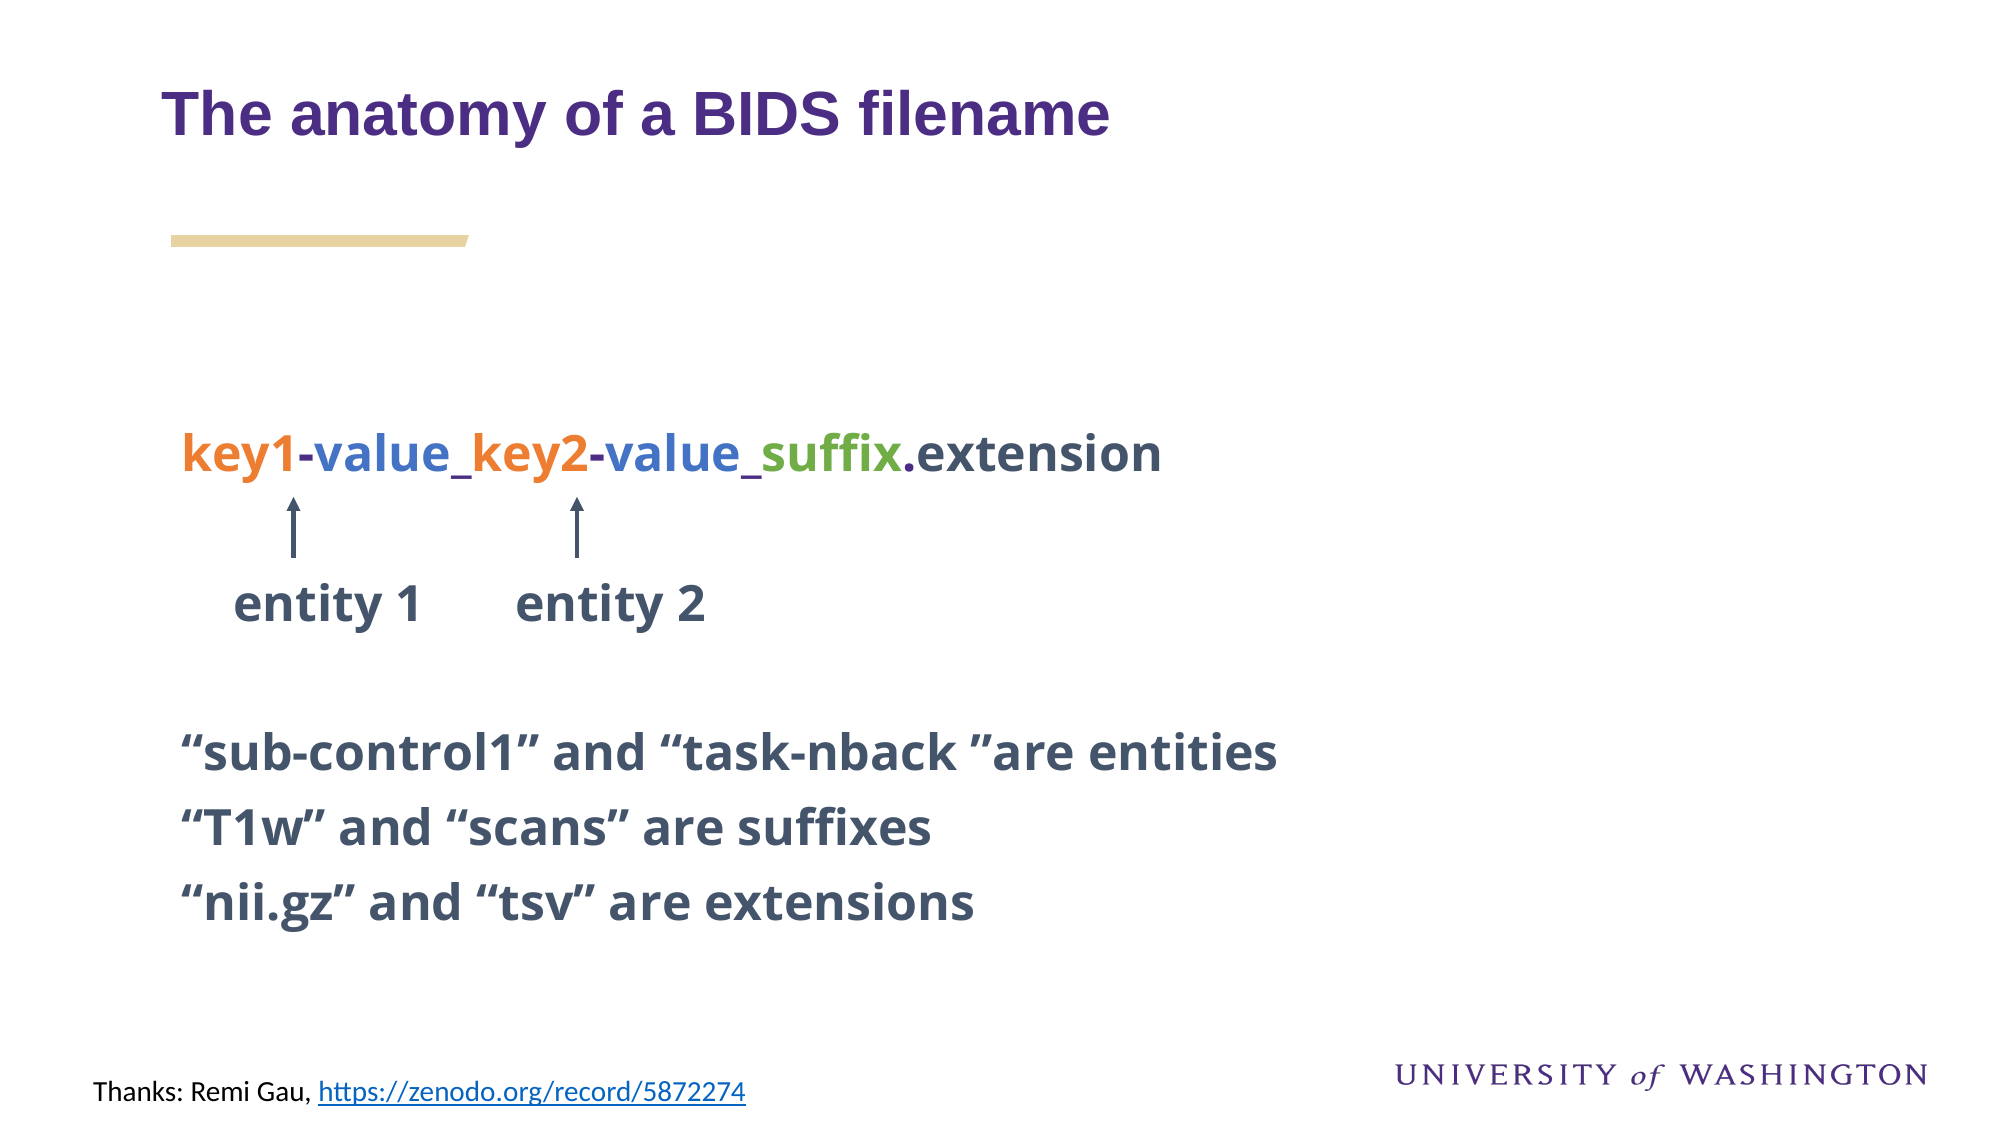

# The anatomy of a BIDS filename

key1-value_key2-value_suffix.extension

    entity 1       entity 2

“sub-control1” and “task-nback ”are entities
“T1w” and “scans” are suffixes
“nii.gz” and “tsv” are extensions
Thanks: Remi Gau, https://zenodo.org/record/5872274